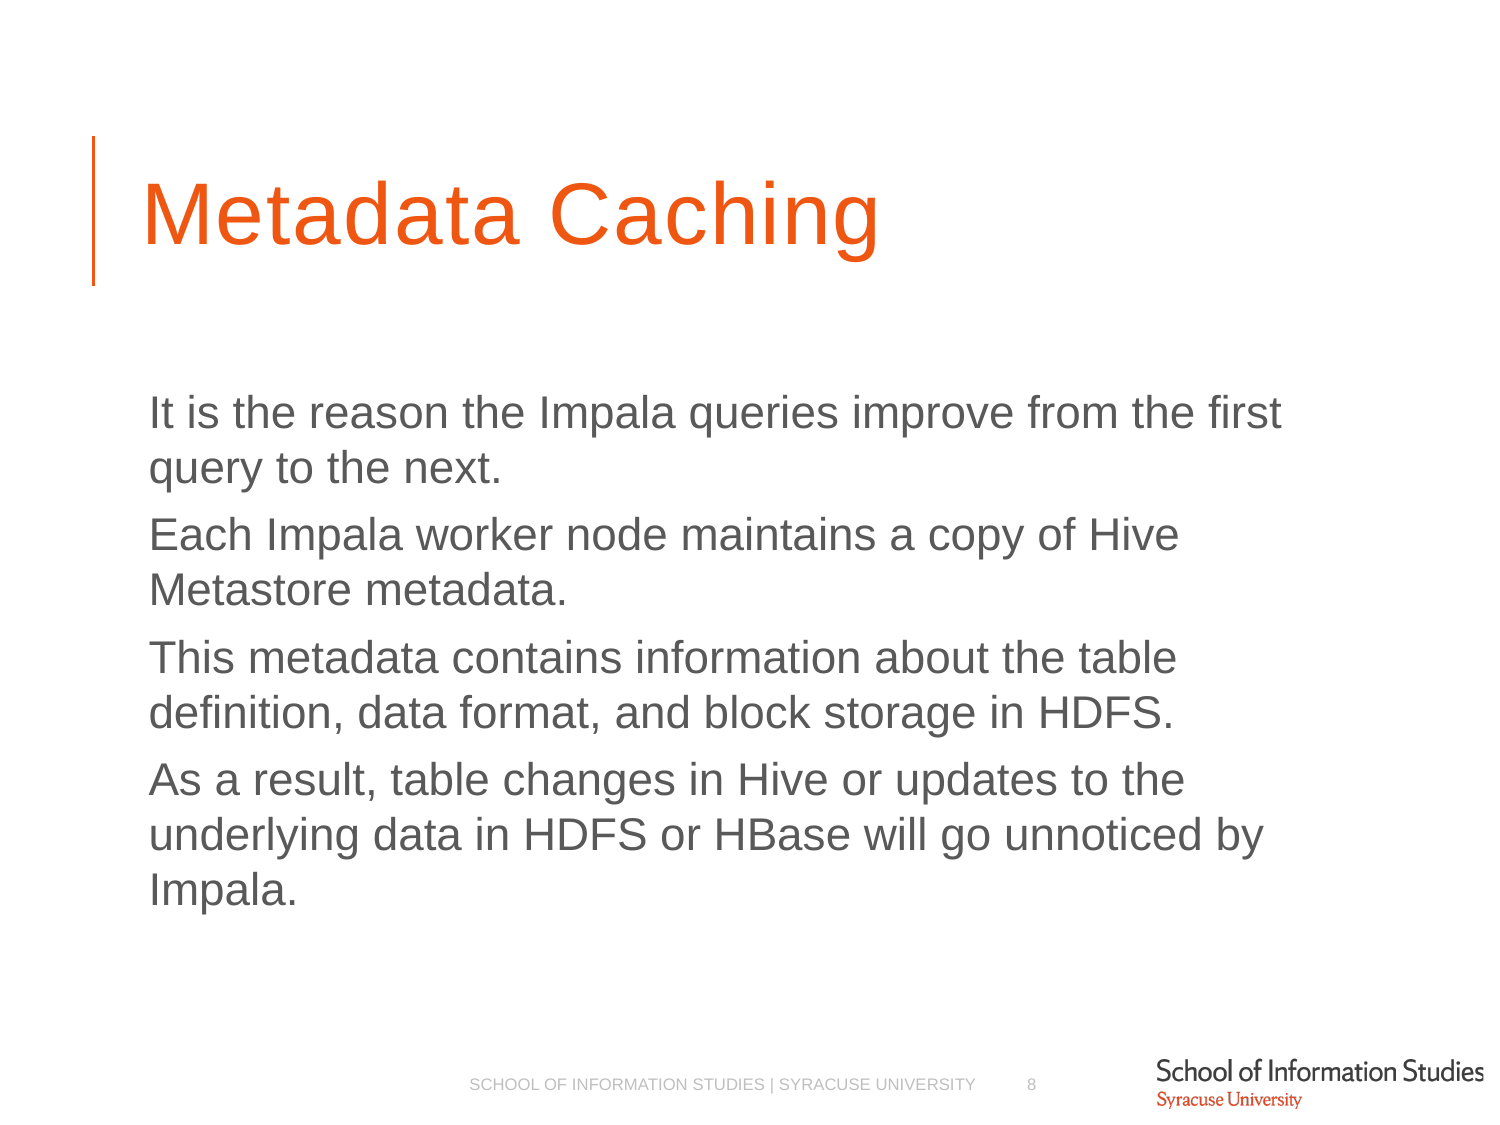

# Metadata Caching
It is the reason the Impala queries improve from the first query to the next.
Each Impala worker node maintains a copy of Hive Metastore metadata.
This metadata contains information about the table definition, data format, and block storage in HDFS.
As a result, table changes in Hive or updates to the underlying data in HDFS or HBase will go unnoticed by Impala.
School of Information Studies | Syracuse University
8